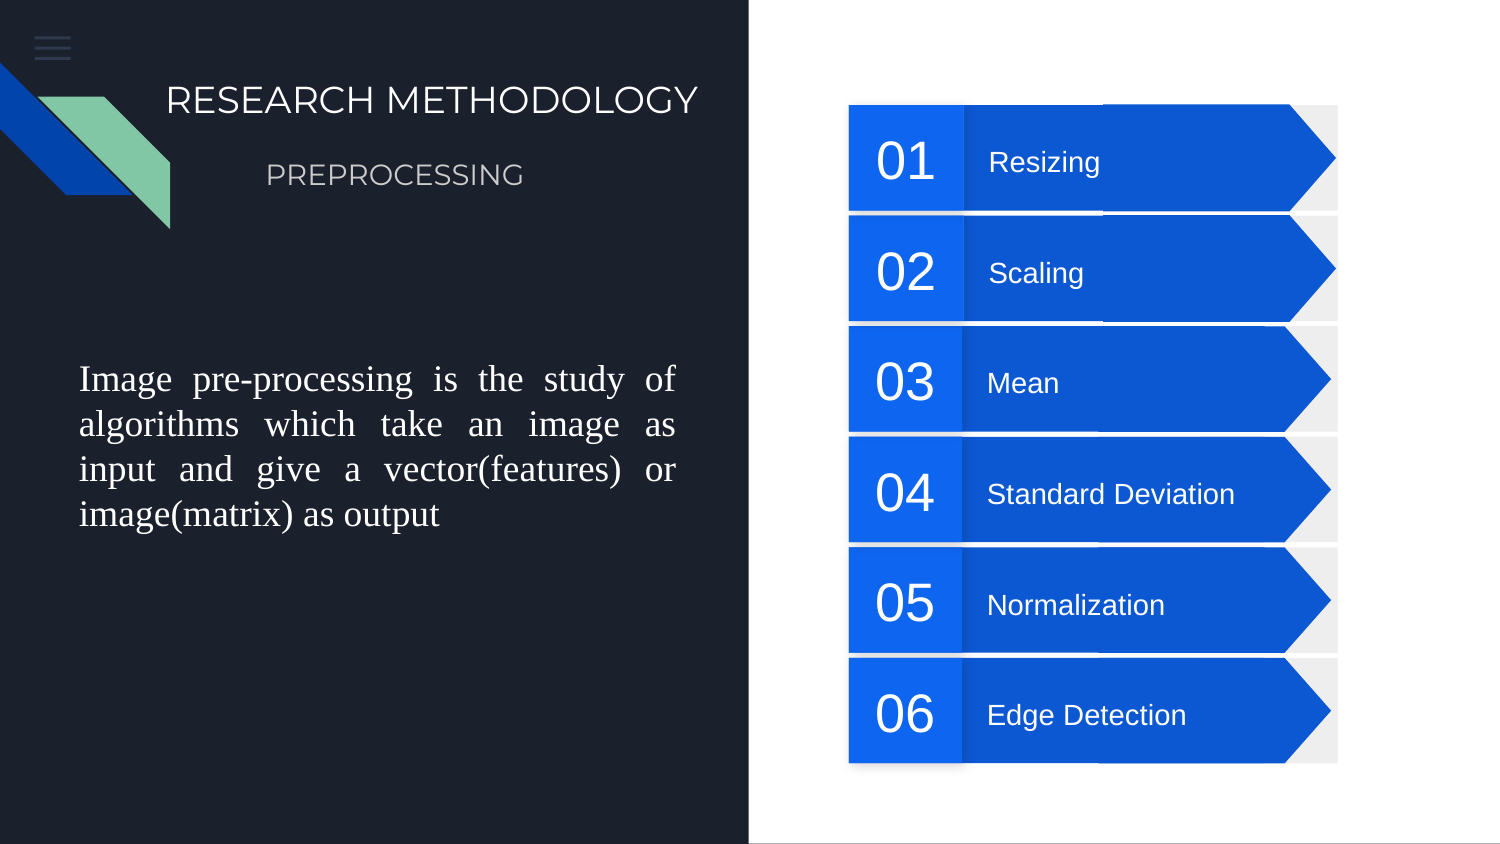

RESEARCH METHODOLOGY

             PREPROCESSING

01

Resizing

02

Scaling

03

Mean
# Image pre-processing is the study of algorithms which take an image as input and give a vector(features) or image(matrix) as output

04

Standard Deviation

05
Normalization

06
Edge Detection